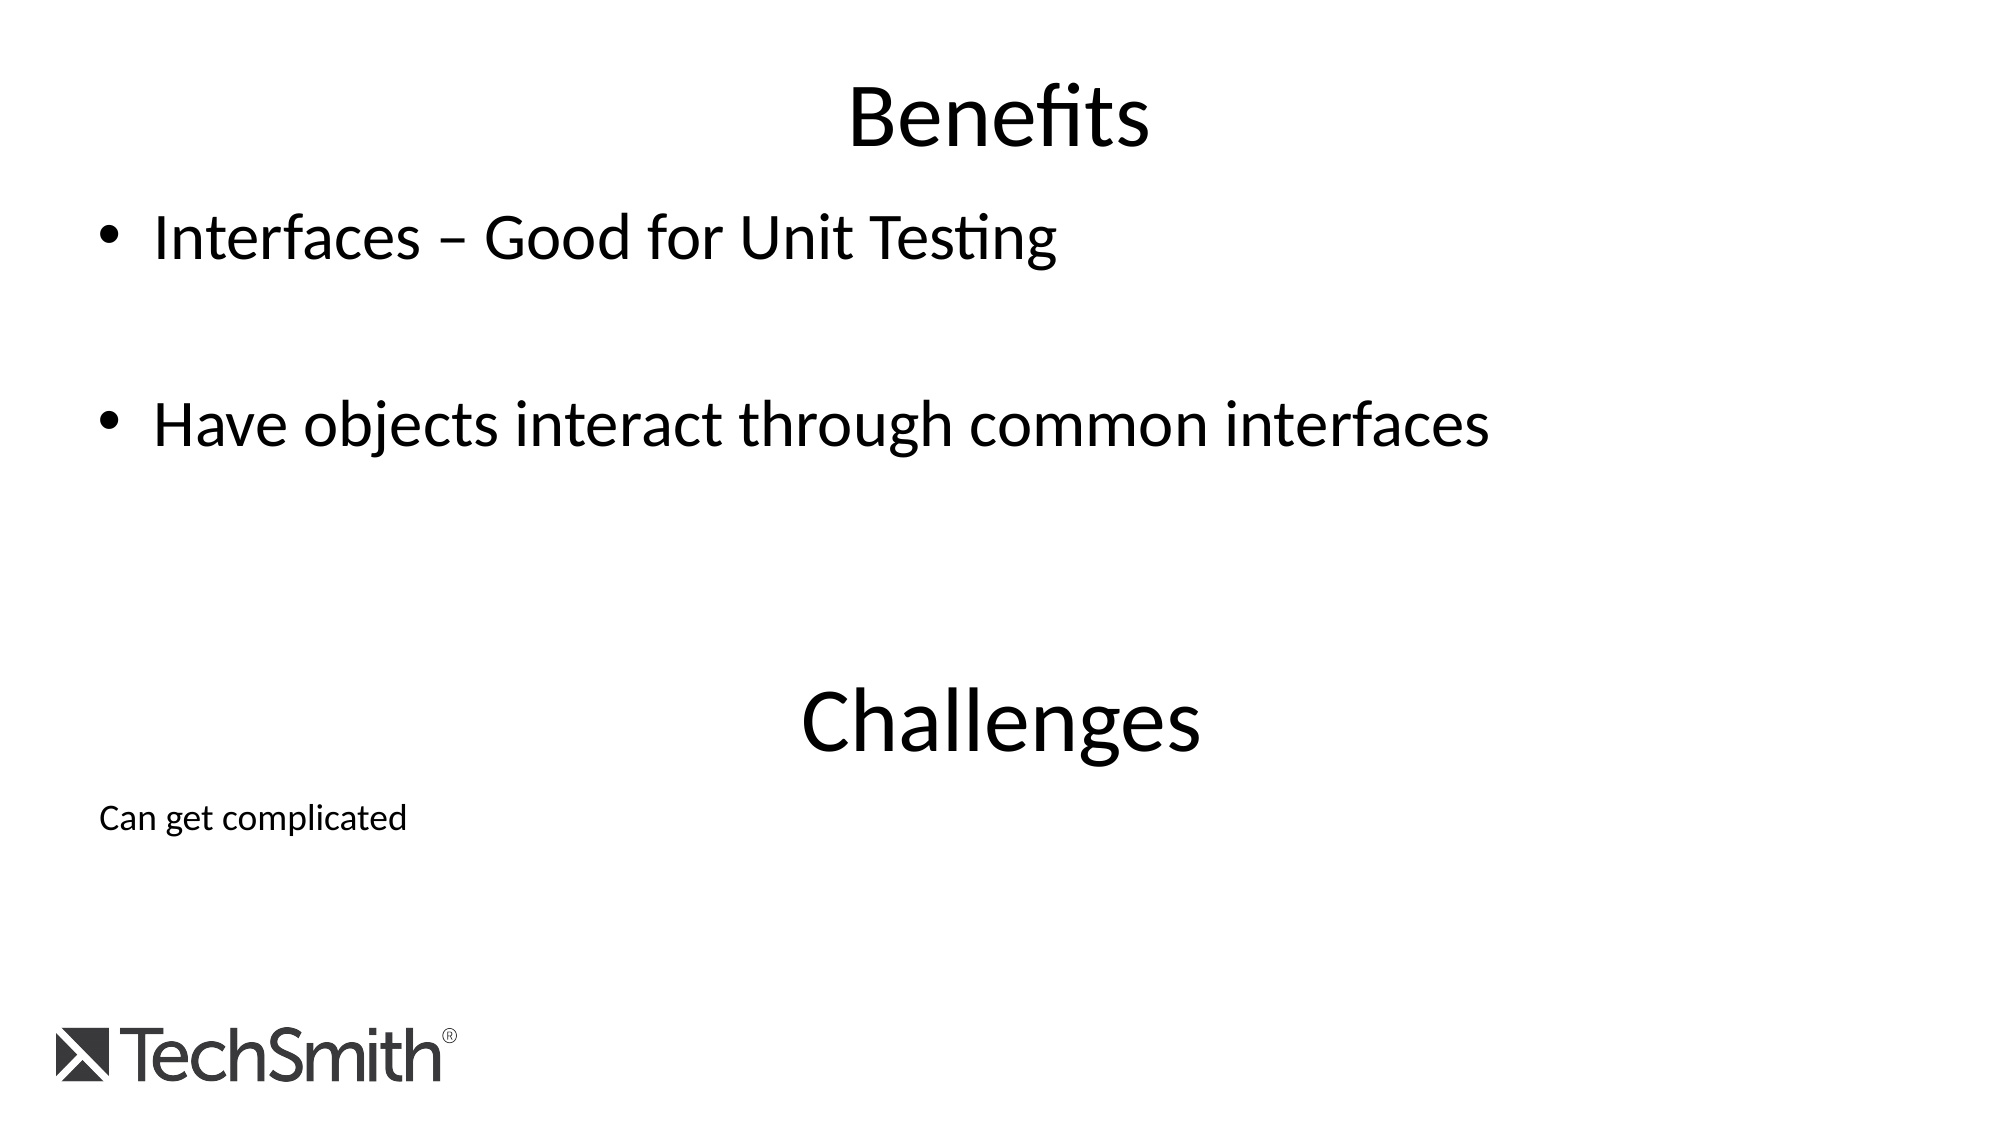

Benefits
Interfaces – Good for Unit Testing

Have objects interact through common interfaces

Challenges
Can get complicated